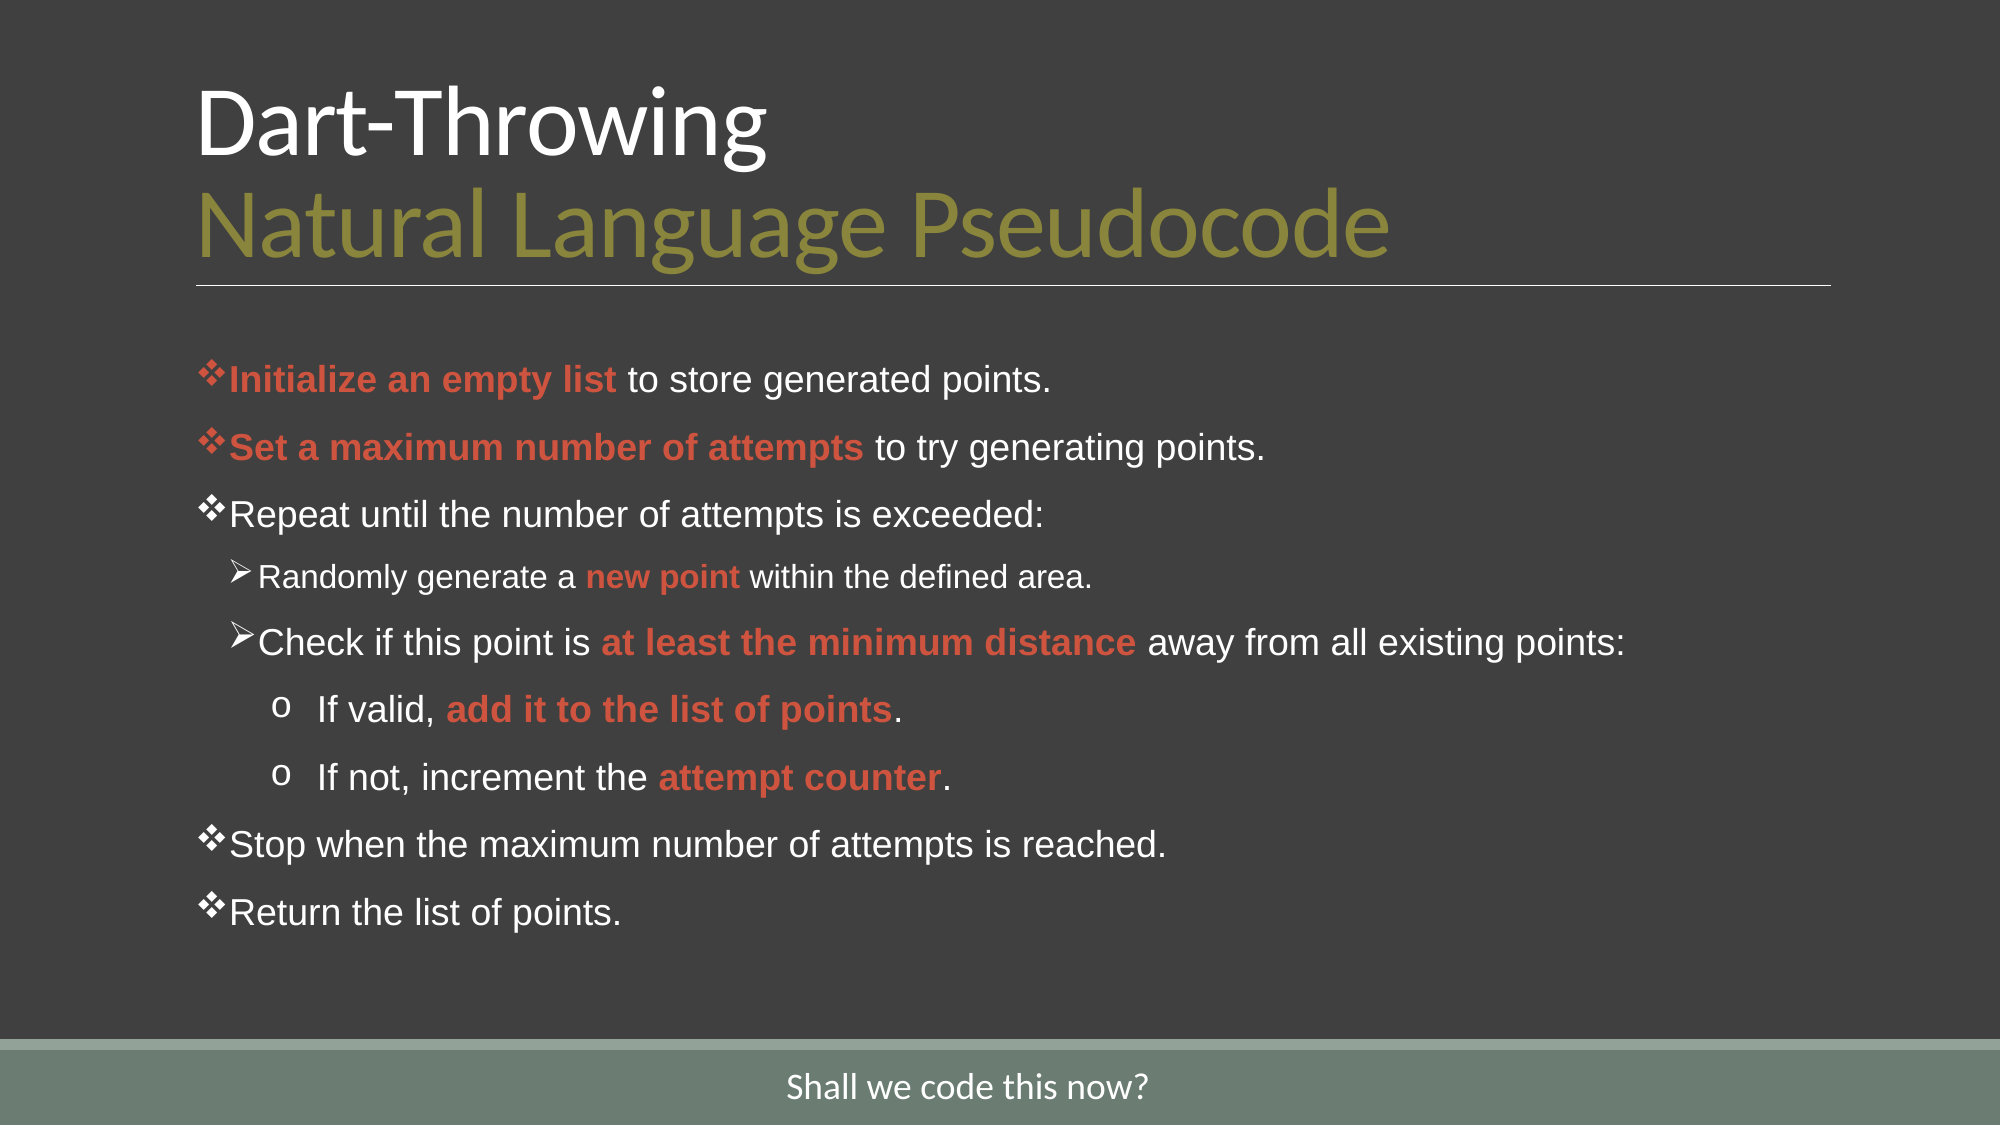

# Dart-Throwing Natural Language Pseudocode
Initialize an empty list to store generated points.
Set a maximum number of attempts to try generating points.
Repeat until the number of attempts is exceeded:
Randomly generate a new point within the defined area.
Check if this point is at least the minimum distance away from all existing points:
If valid, add it to the list of points.
If not, increment the attempt counter.
Stop when the maximum number of attempts is reached.
Return the list of points.
Shall we code this now?